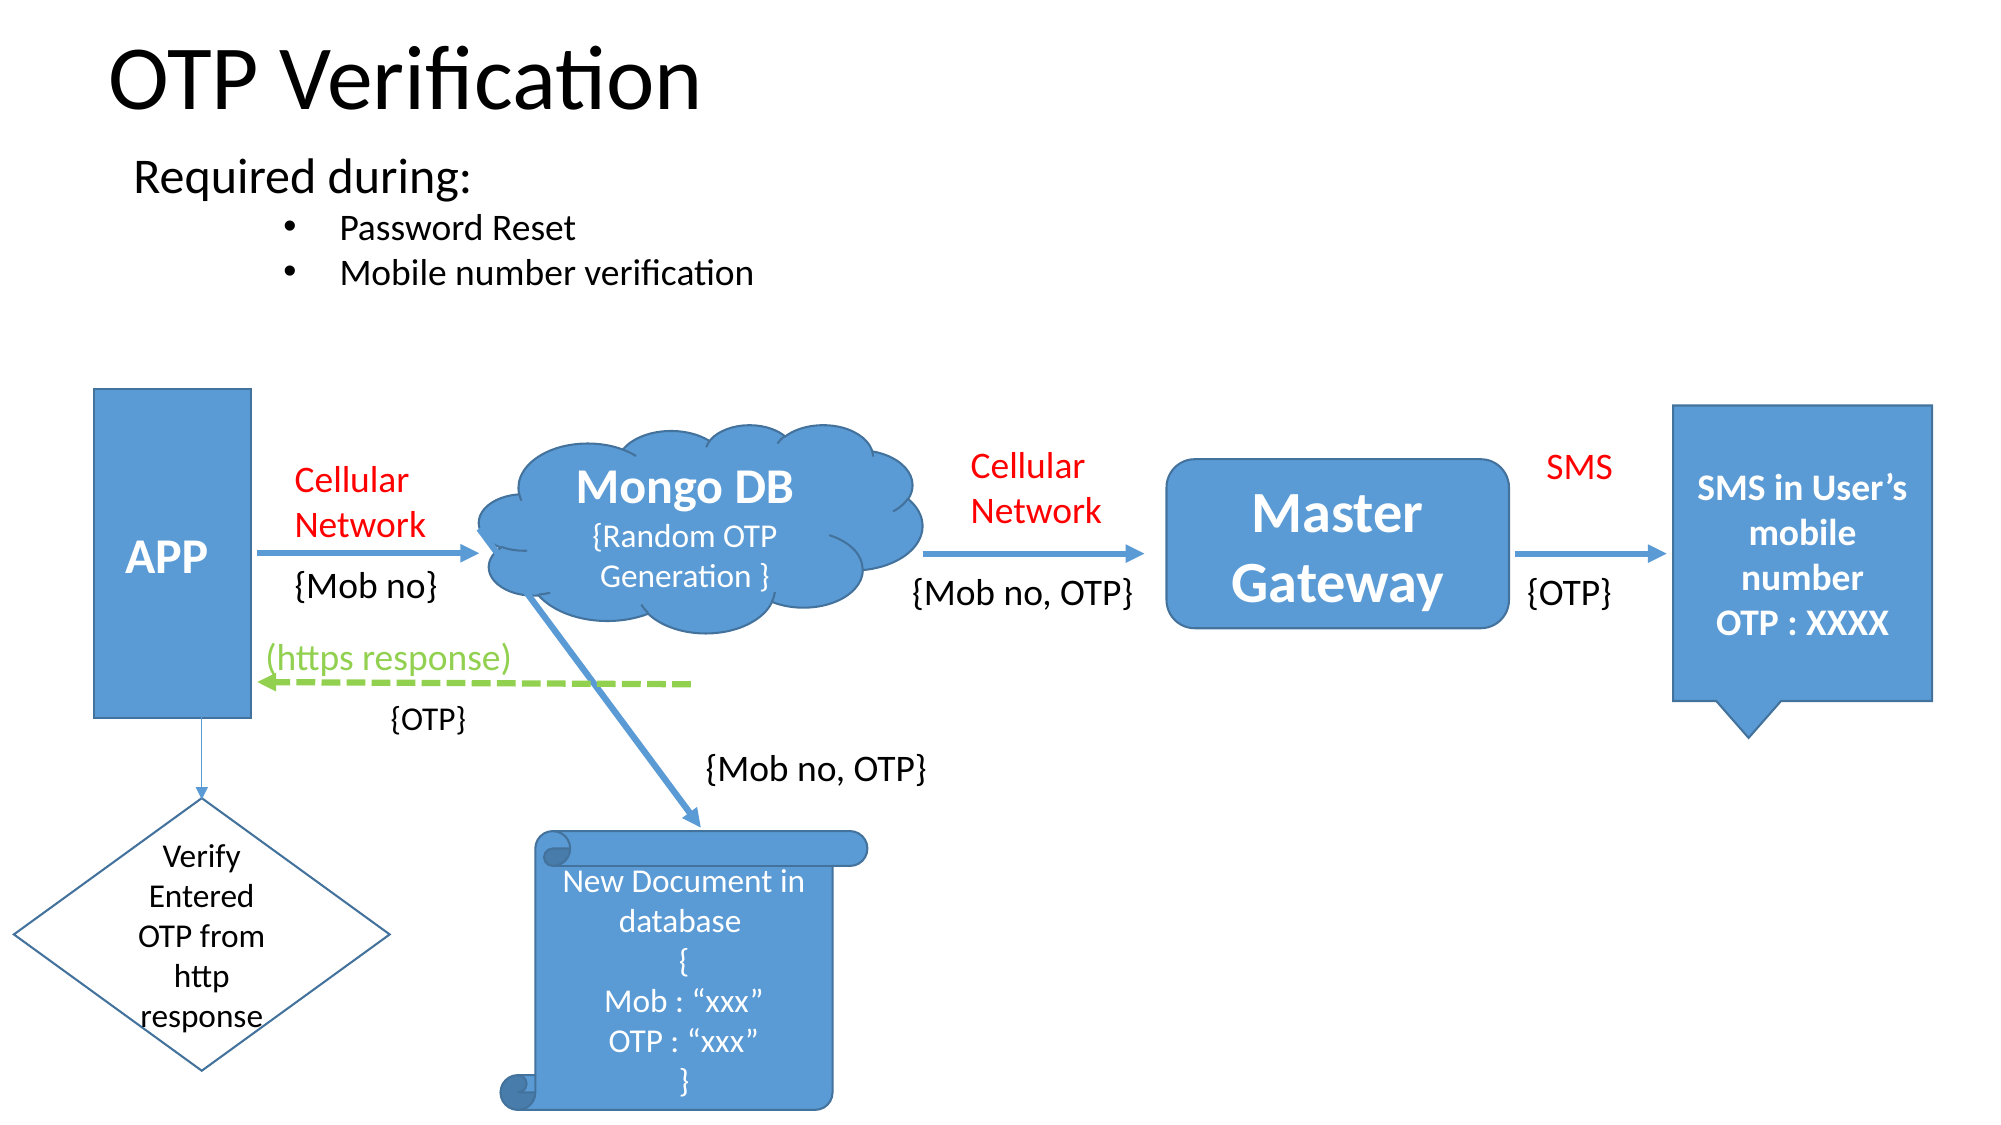

# OTP Verification
Required during:
Password Reset
Mobile number verification
APP
SMS in User’s mobile number
OTP : XXXX
Mongo DB
{Random OTP Generation }
Cellular
Network
SMS
Cellular
Network
Master
Gateway
{Mob no}
{Mob no, OTP}
{OTP}
(https response)
{OTP}
{Mob no, OTP}
Verify Entered OTP from http response
New Document in database
{
Mob : “xxx”
OTP : “xxx”
}